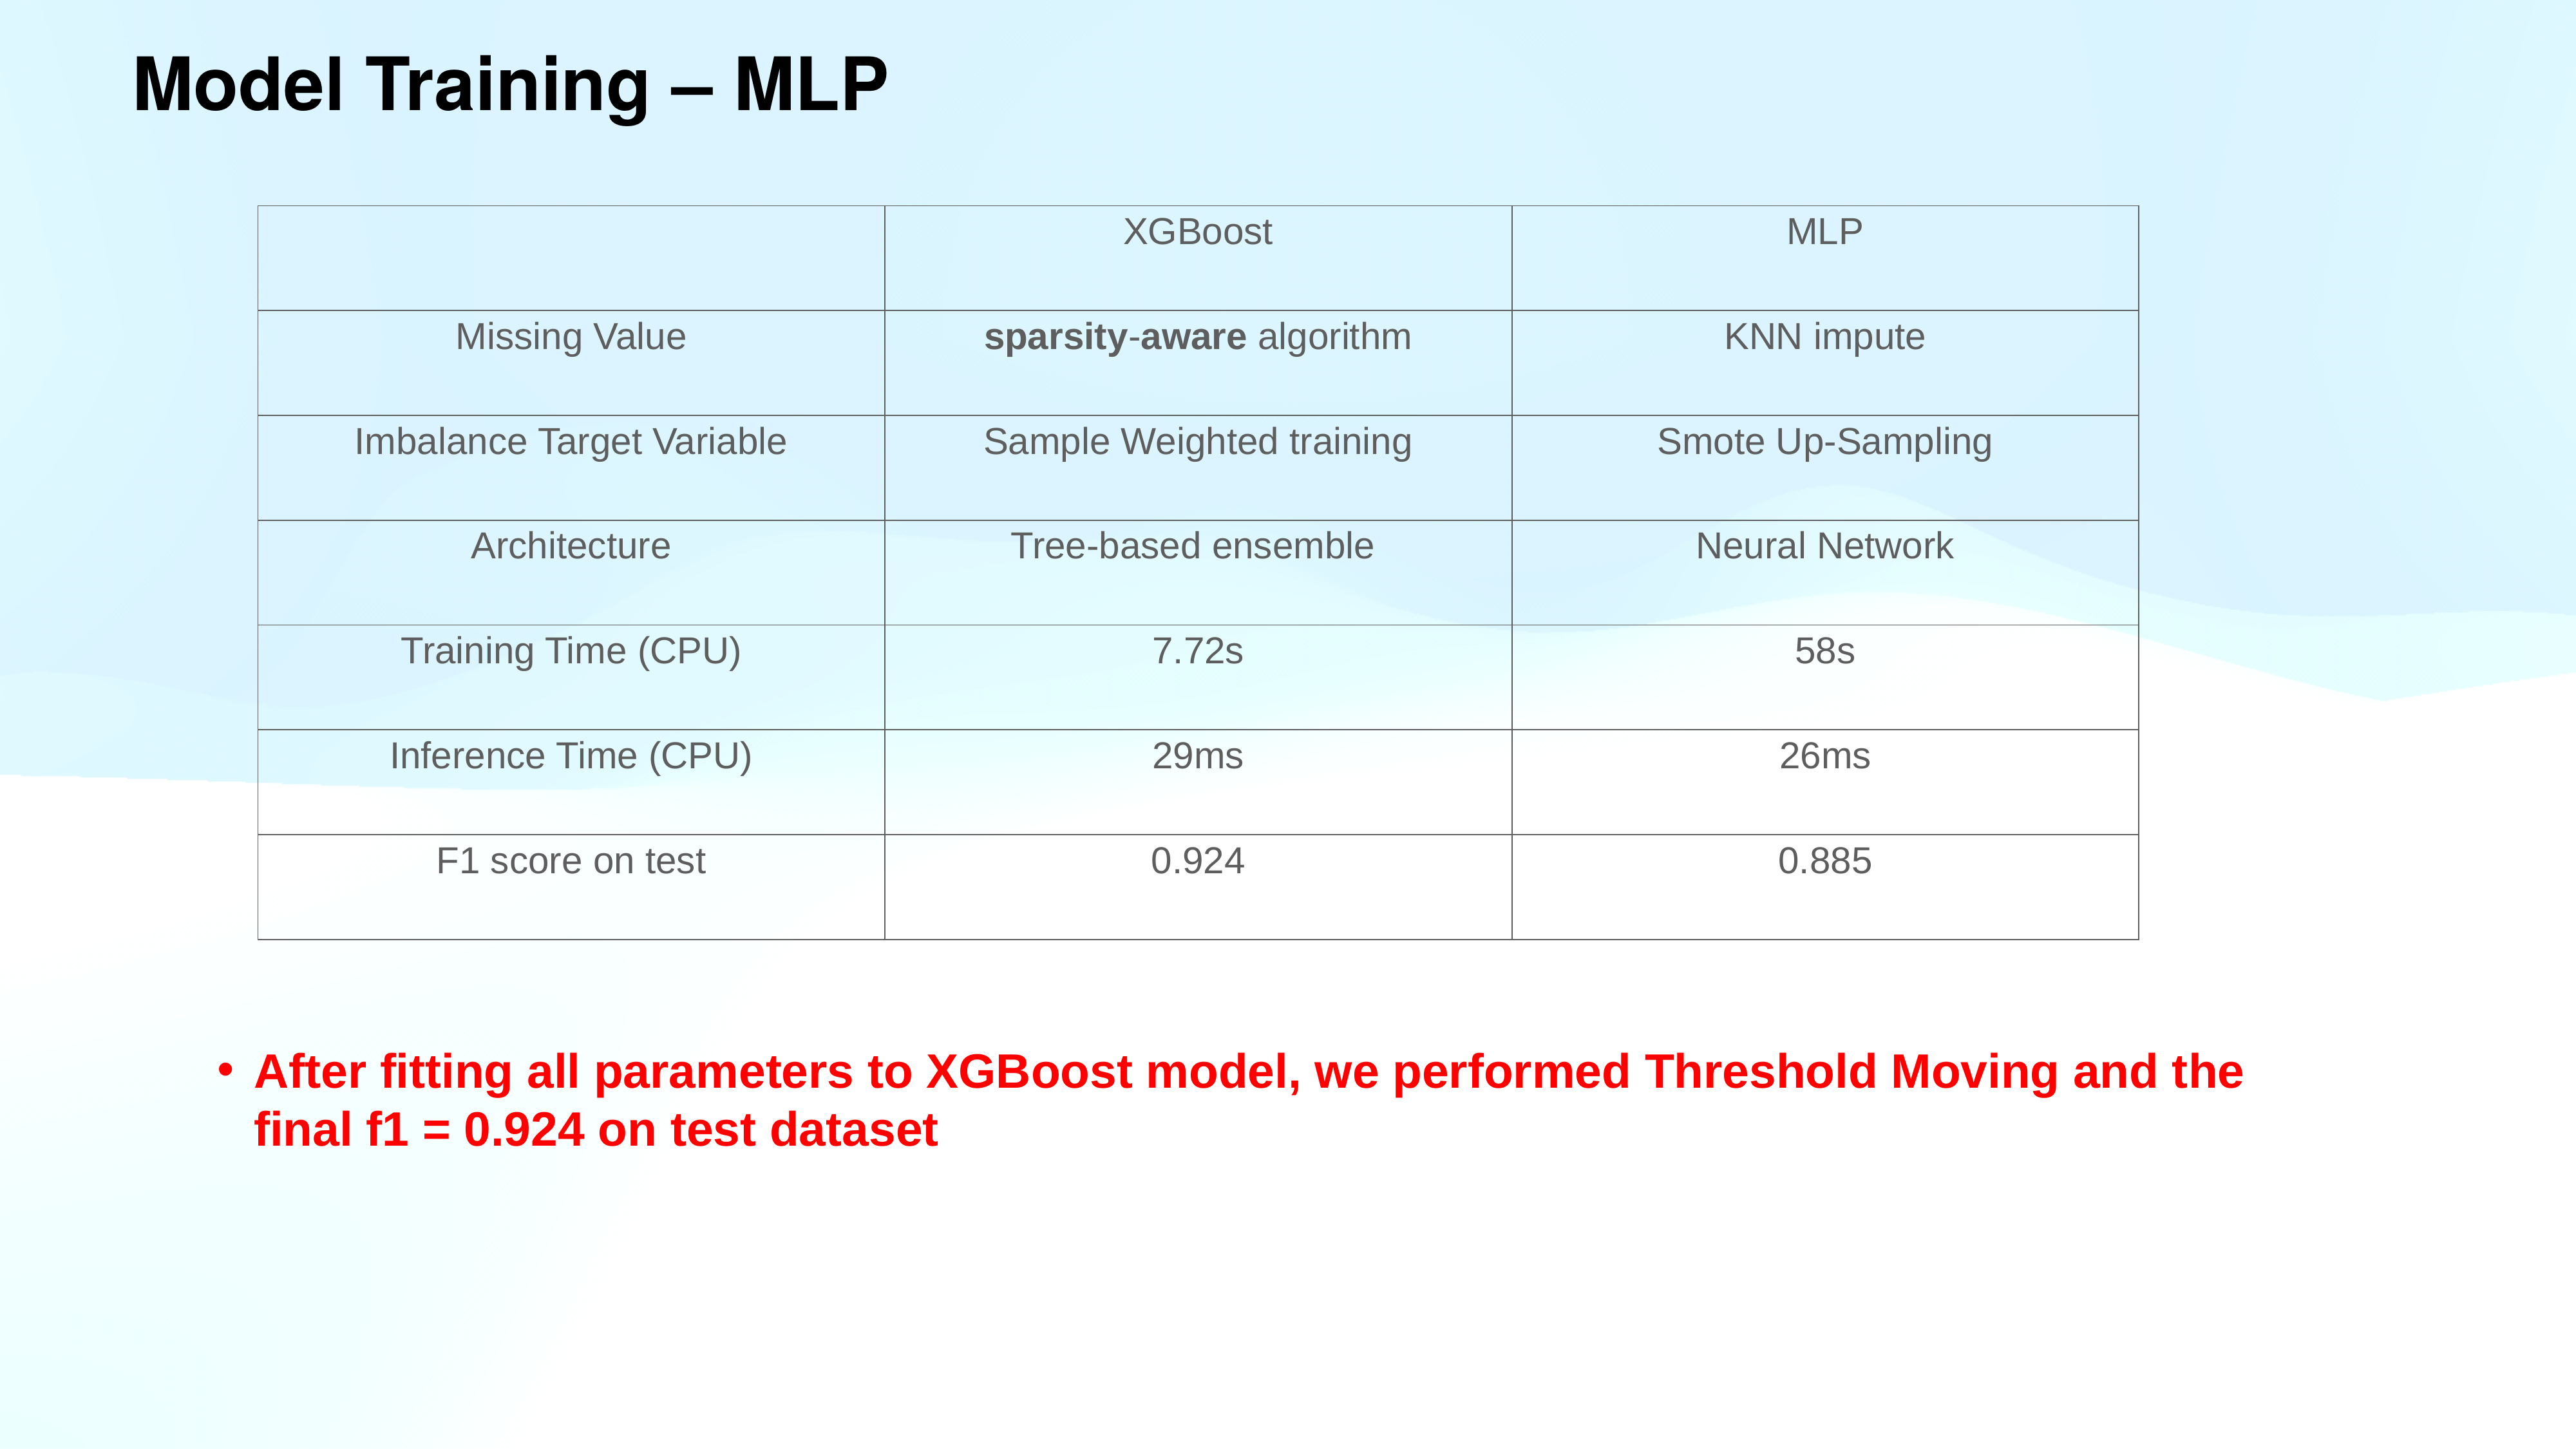

Model Training – MLP
|  | XGBoost | MLP |
| --- | --- | --- |
| Missing Value | sparsity-aware algorithm | KNN impute |
| Imbalance Target Variable | Sample Weighted training | Smote Up-Sampling |
| Architecture | Tree-based ensemble | Neural Network |
| Training Time (CPU) | 7.72s | 58s |
| Inference Time (CPU) | 29ms | 26ms |
| F1 score on test | 0.924 | 0.885 |
After fitting all parameters to XGBoost model, we performed Threshold Moving and the final f1 = 0.924 on test dataset